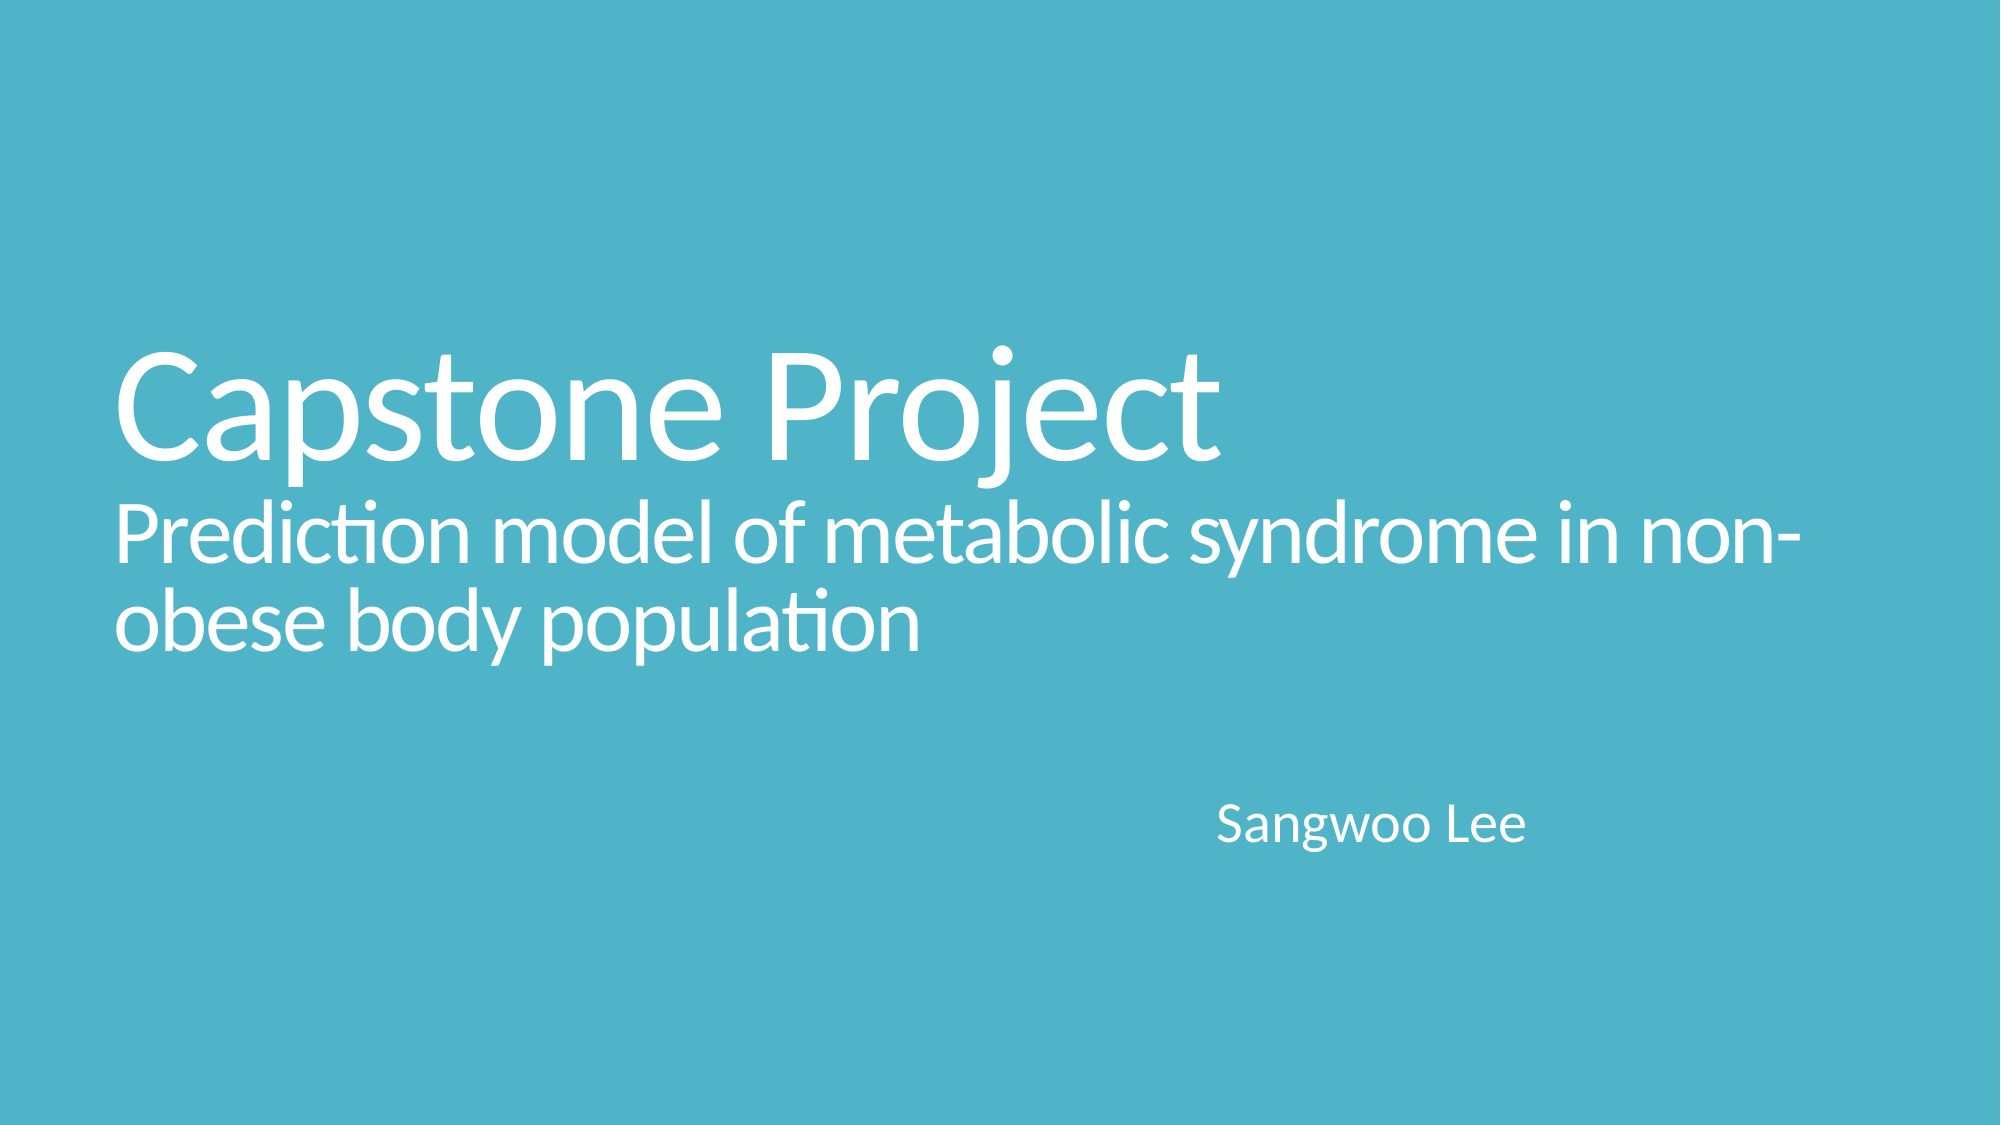

# Capstone Project Prediction model of metabolic syndrome in non-obese body population
Sangwoo Lee